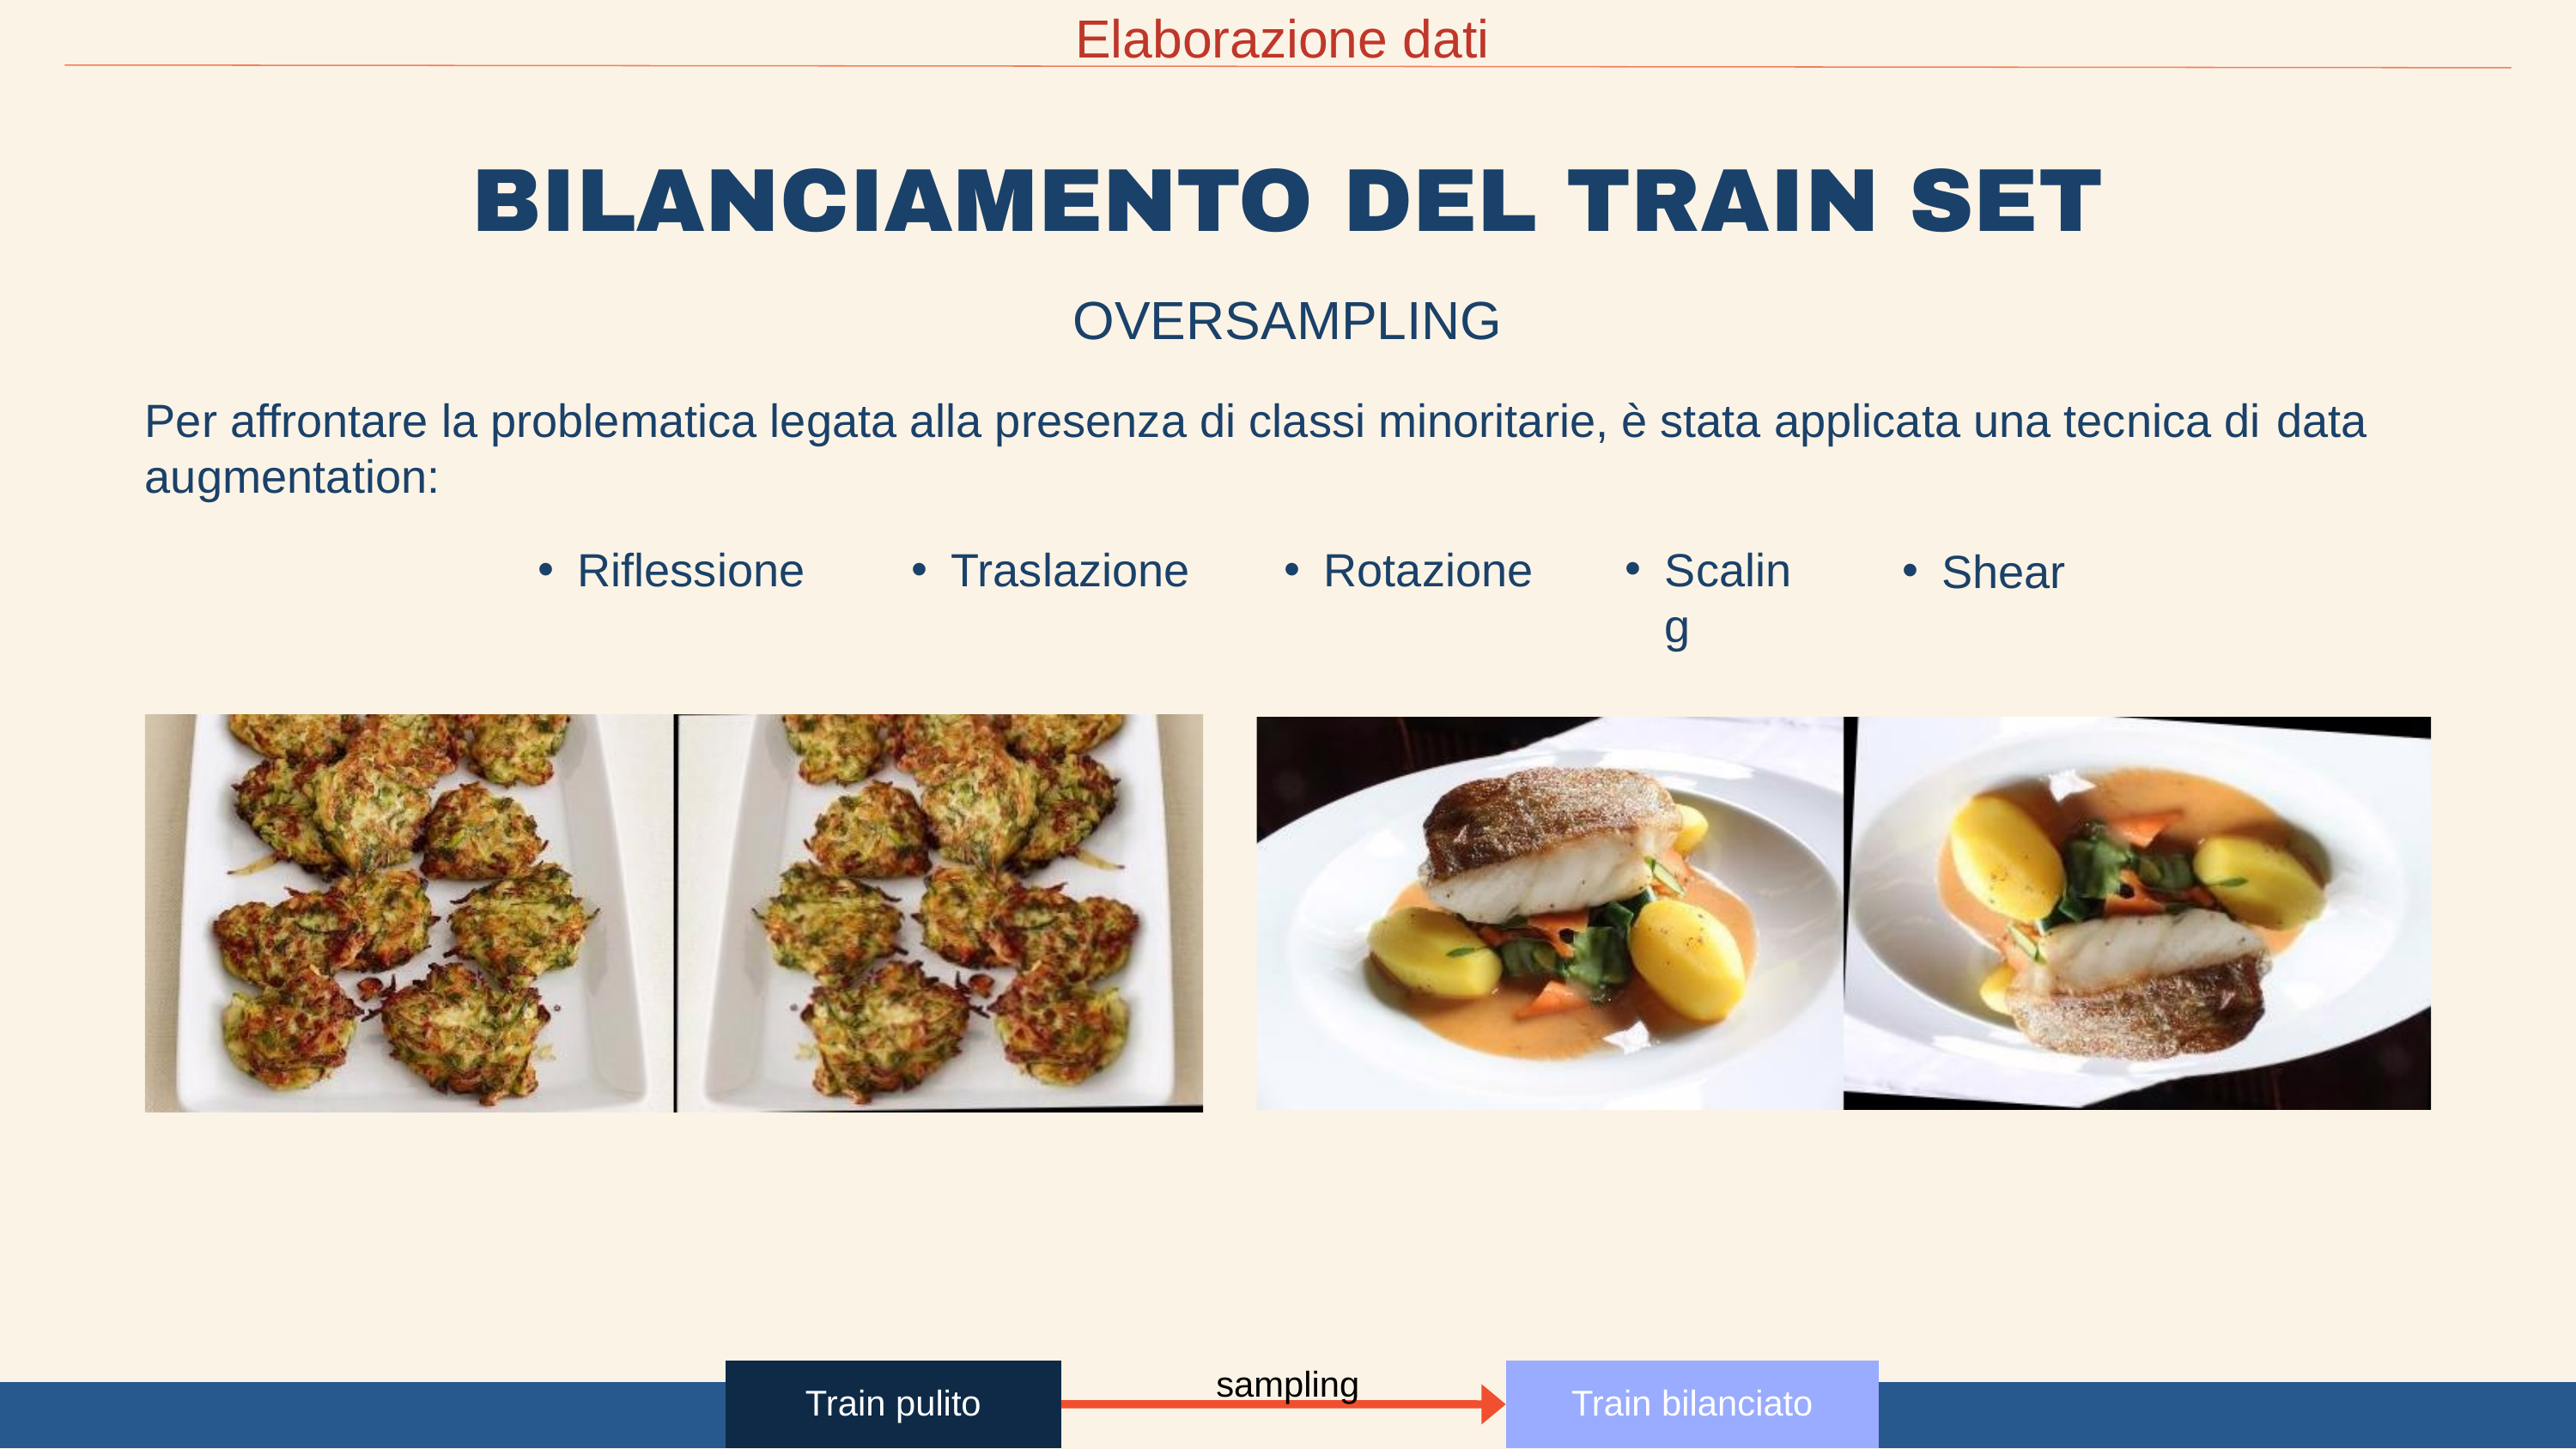

Elaborazione dati

BILANCIAMENTO DEL TRAIN SET
OVERSAMPLING
Per affrontare la problematica legata alla presenza di classi minoritarie, è stata applicata una tecnica di data augmentation:
Riflessione
Traslazione
Rotazione
Scaling
Shear

sampling

Train pulito

Train bilanciato